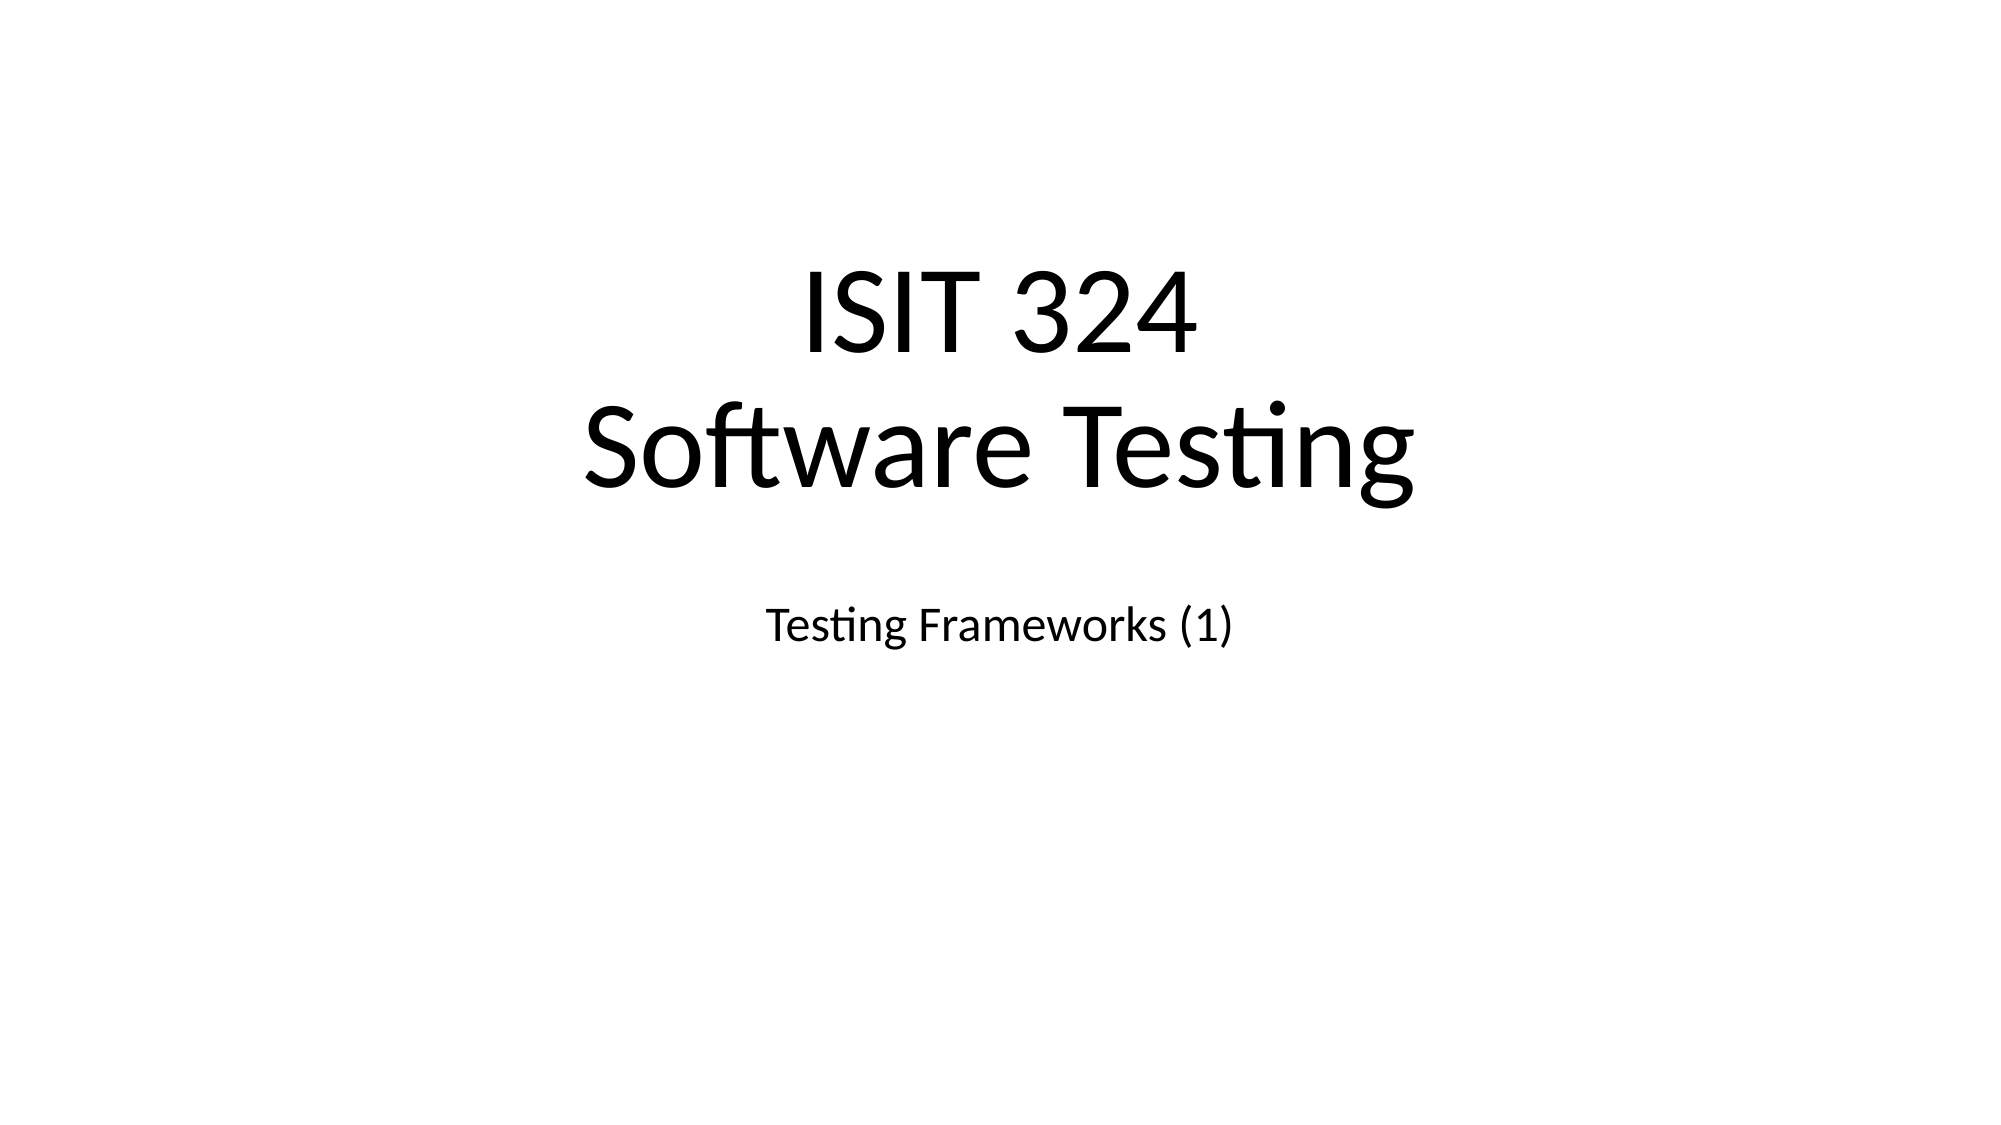

# ISIT 324 Software Testing
Testing Frameworks (1)